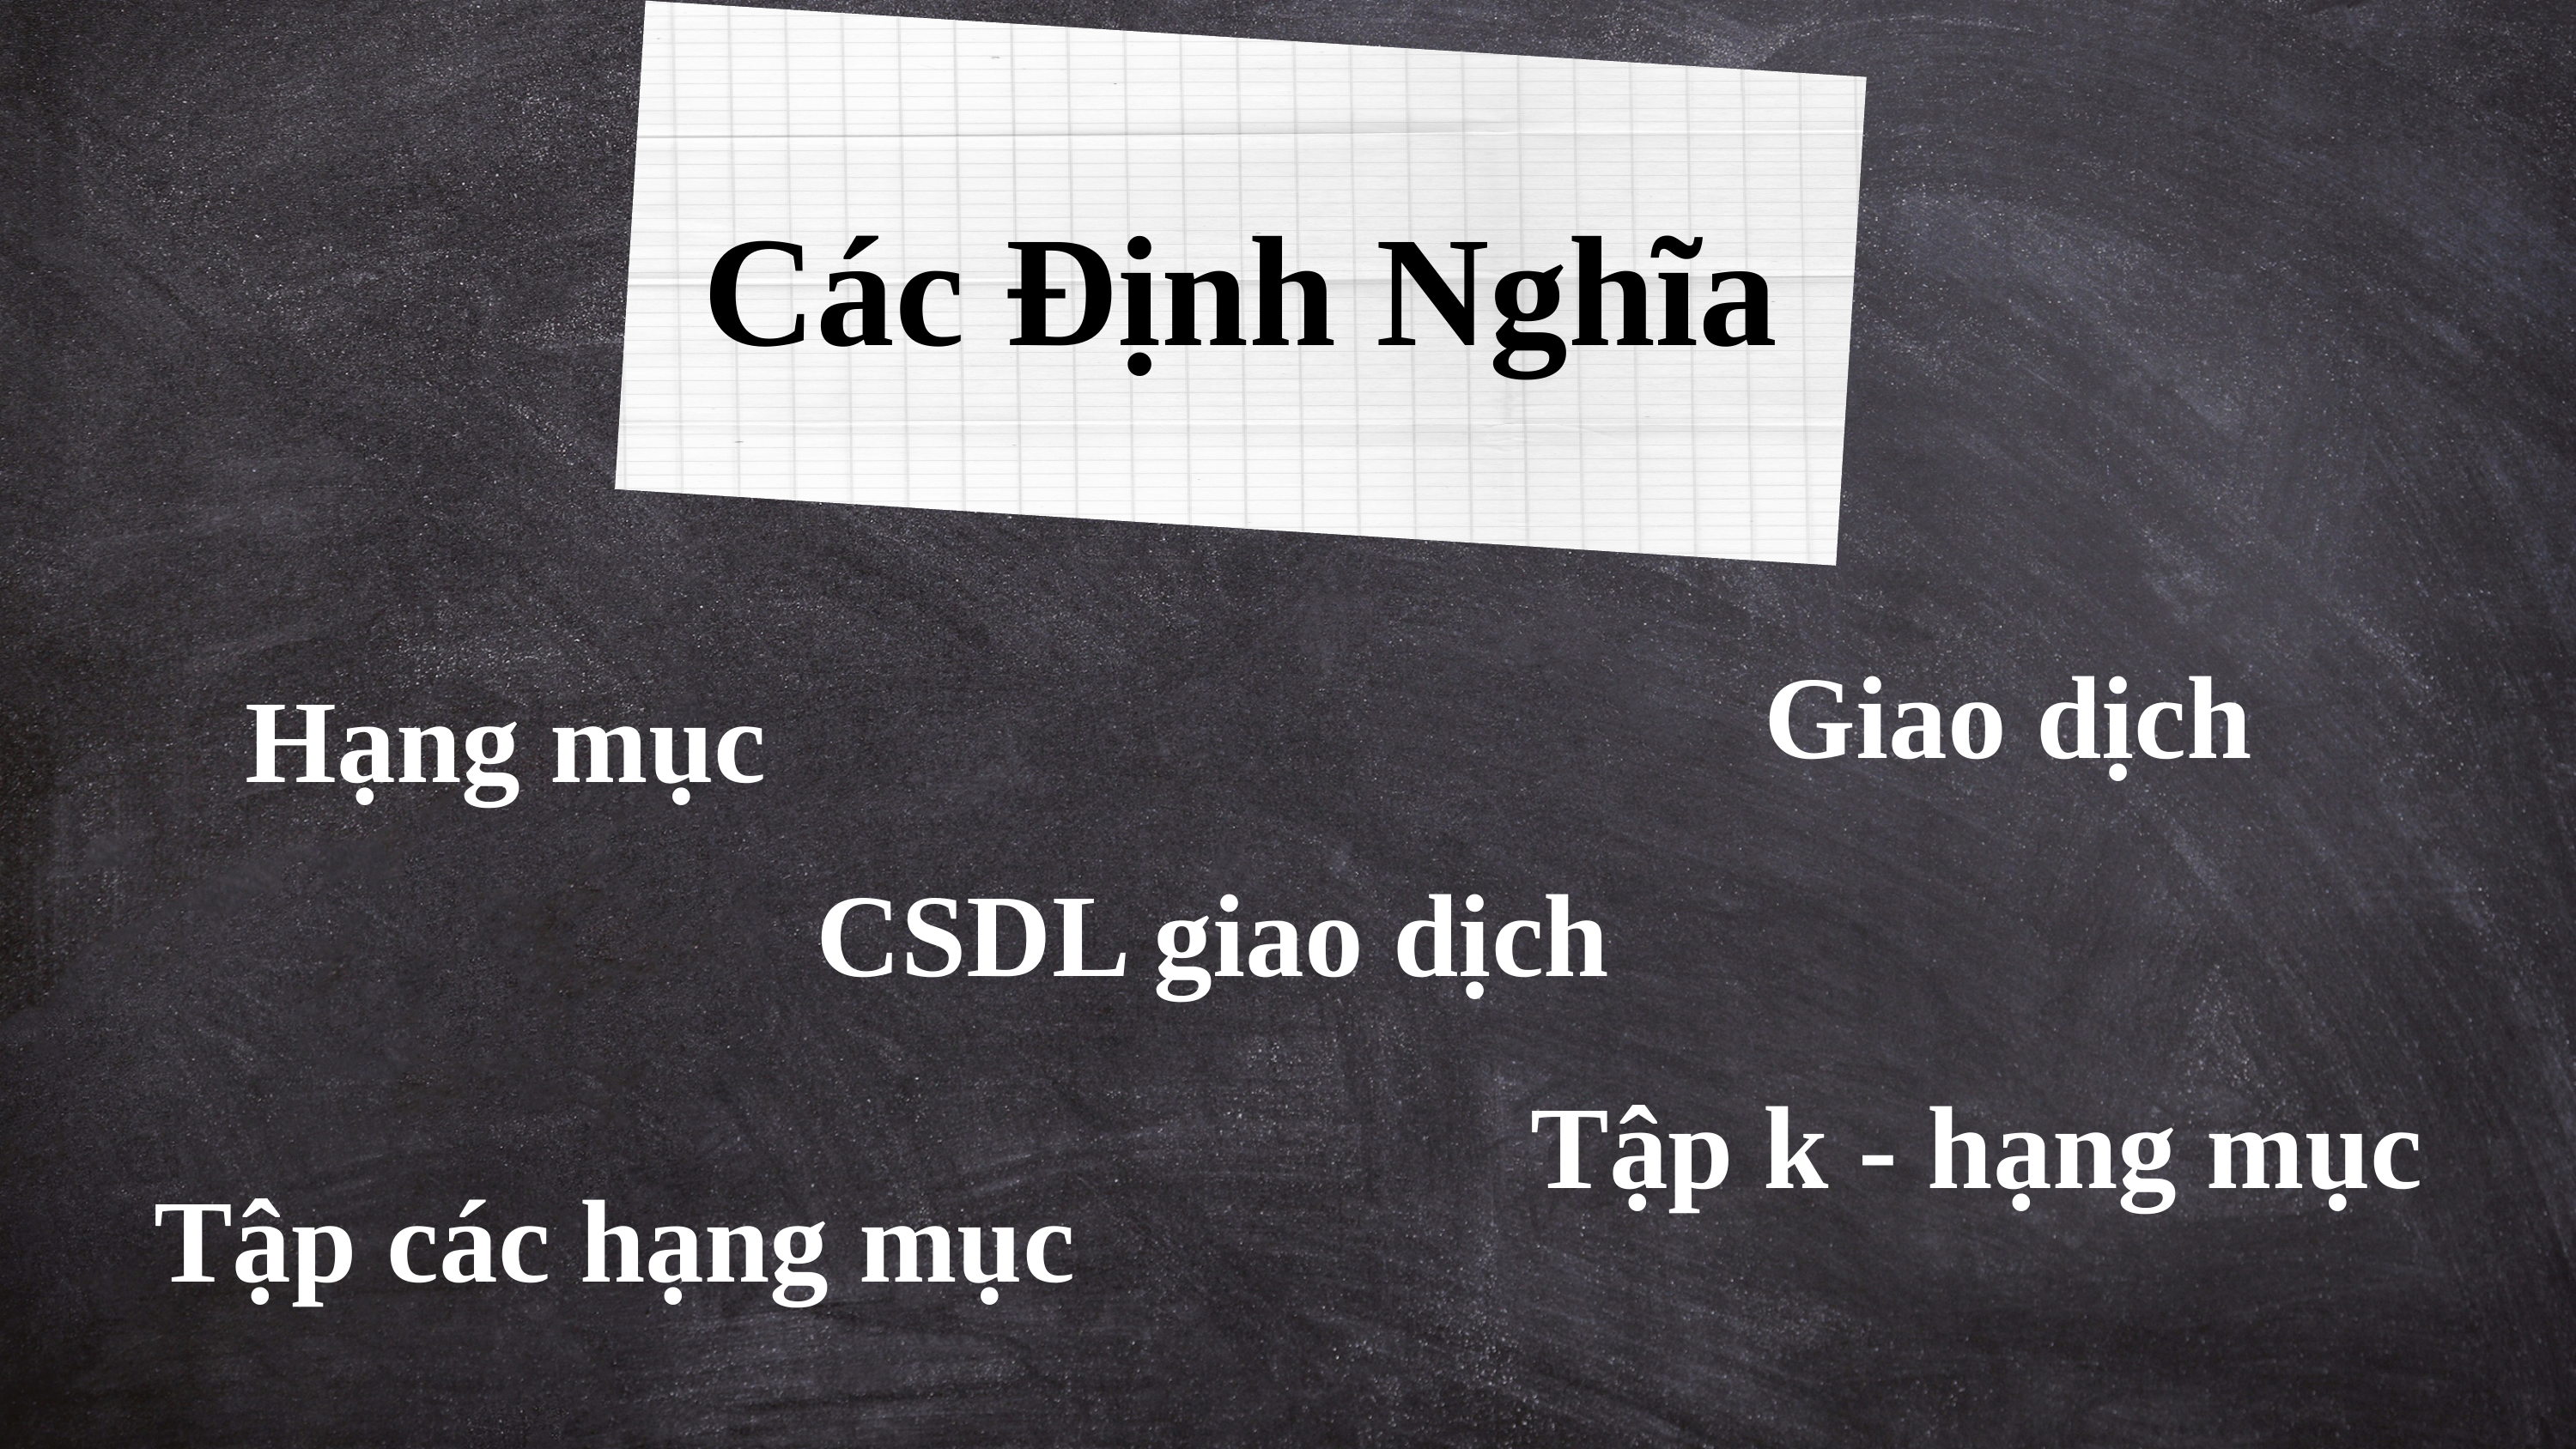

Các Định Nghĩa
Giao dịch
Hạng mục
CSDL giao dịch
Tập k - hạng mục
Tập các hạng mục